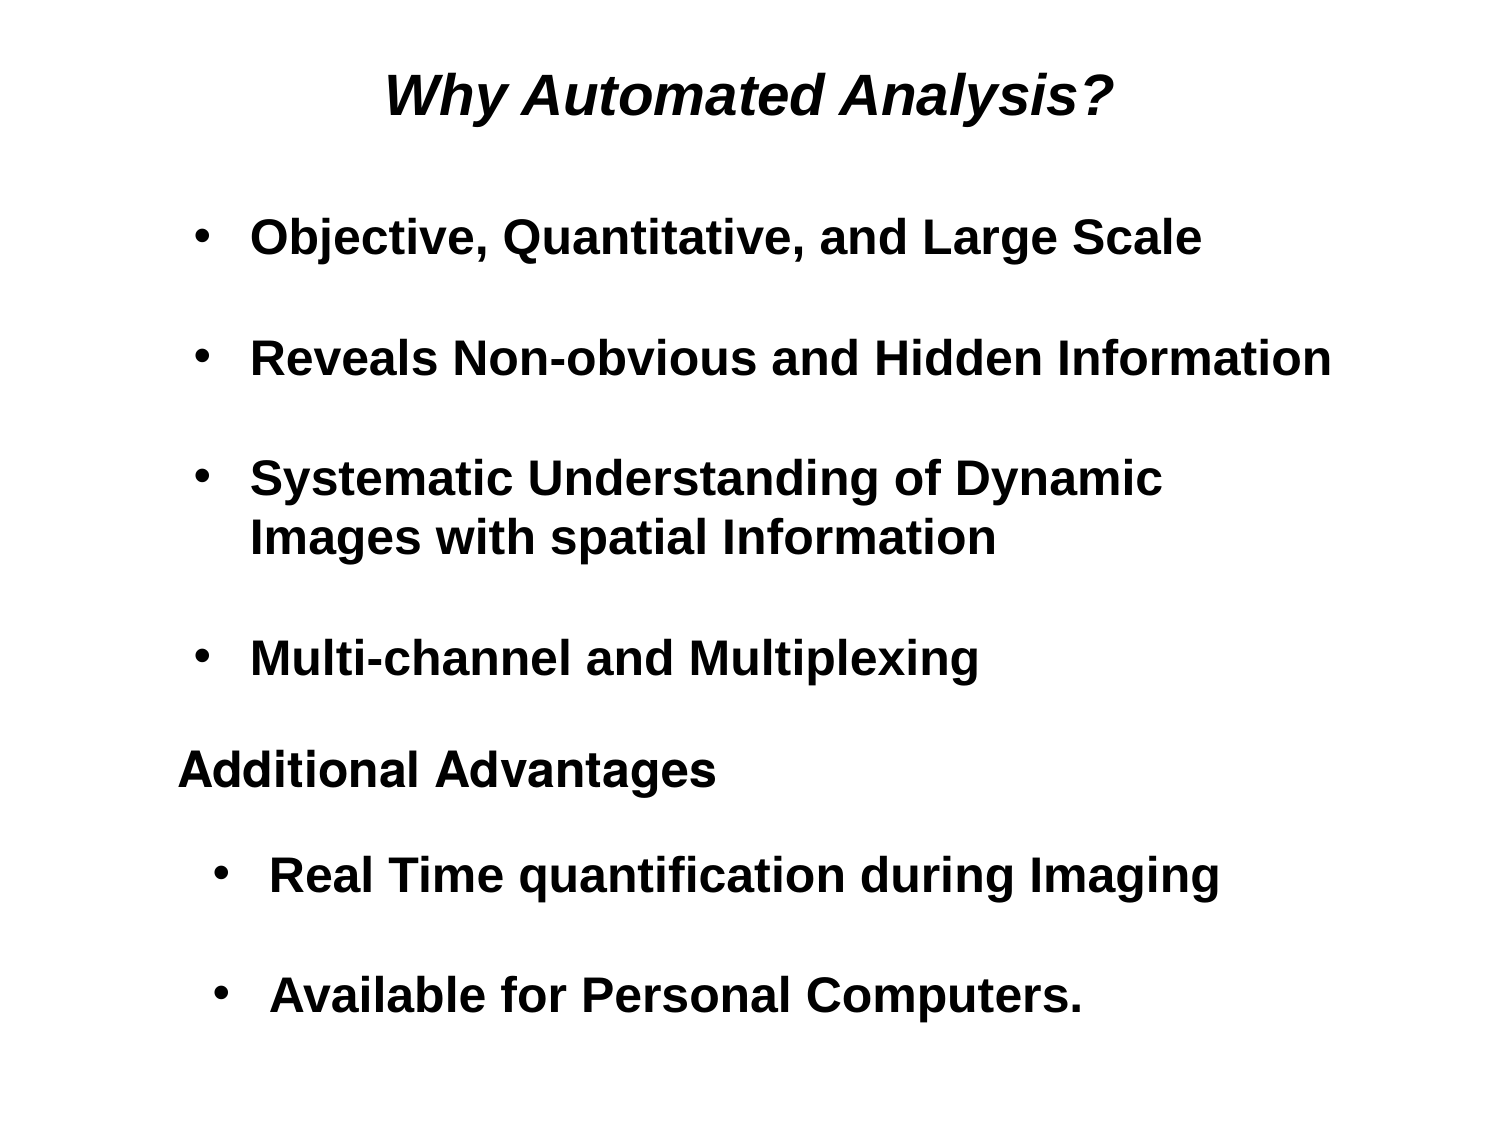

Why Automated Analysis?
Objective, Quantitative, and Large Scale

Reveals Non-obvious and Hidden Information

Systematic Understanding of Dynamic Images with spatial Information

Multi-channel and Multiplexing
Additional Advantages
Real Time quantification during Imaging

Available for Personal Computers.